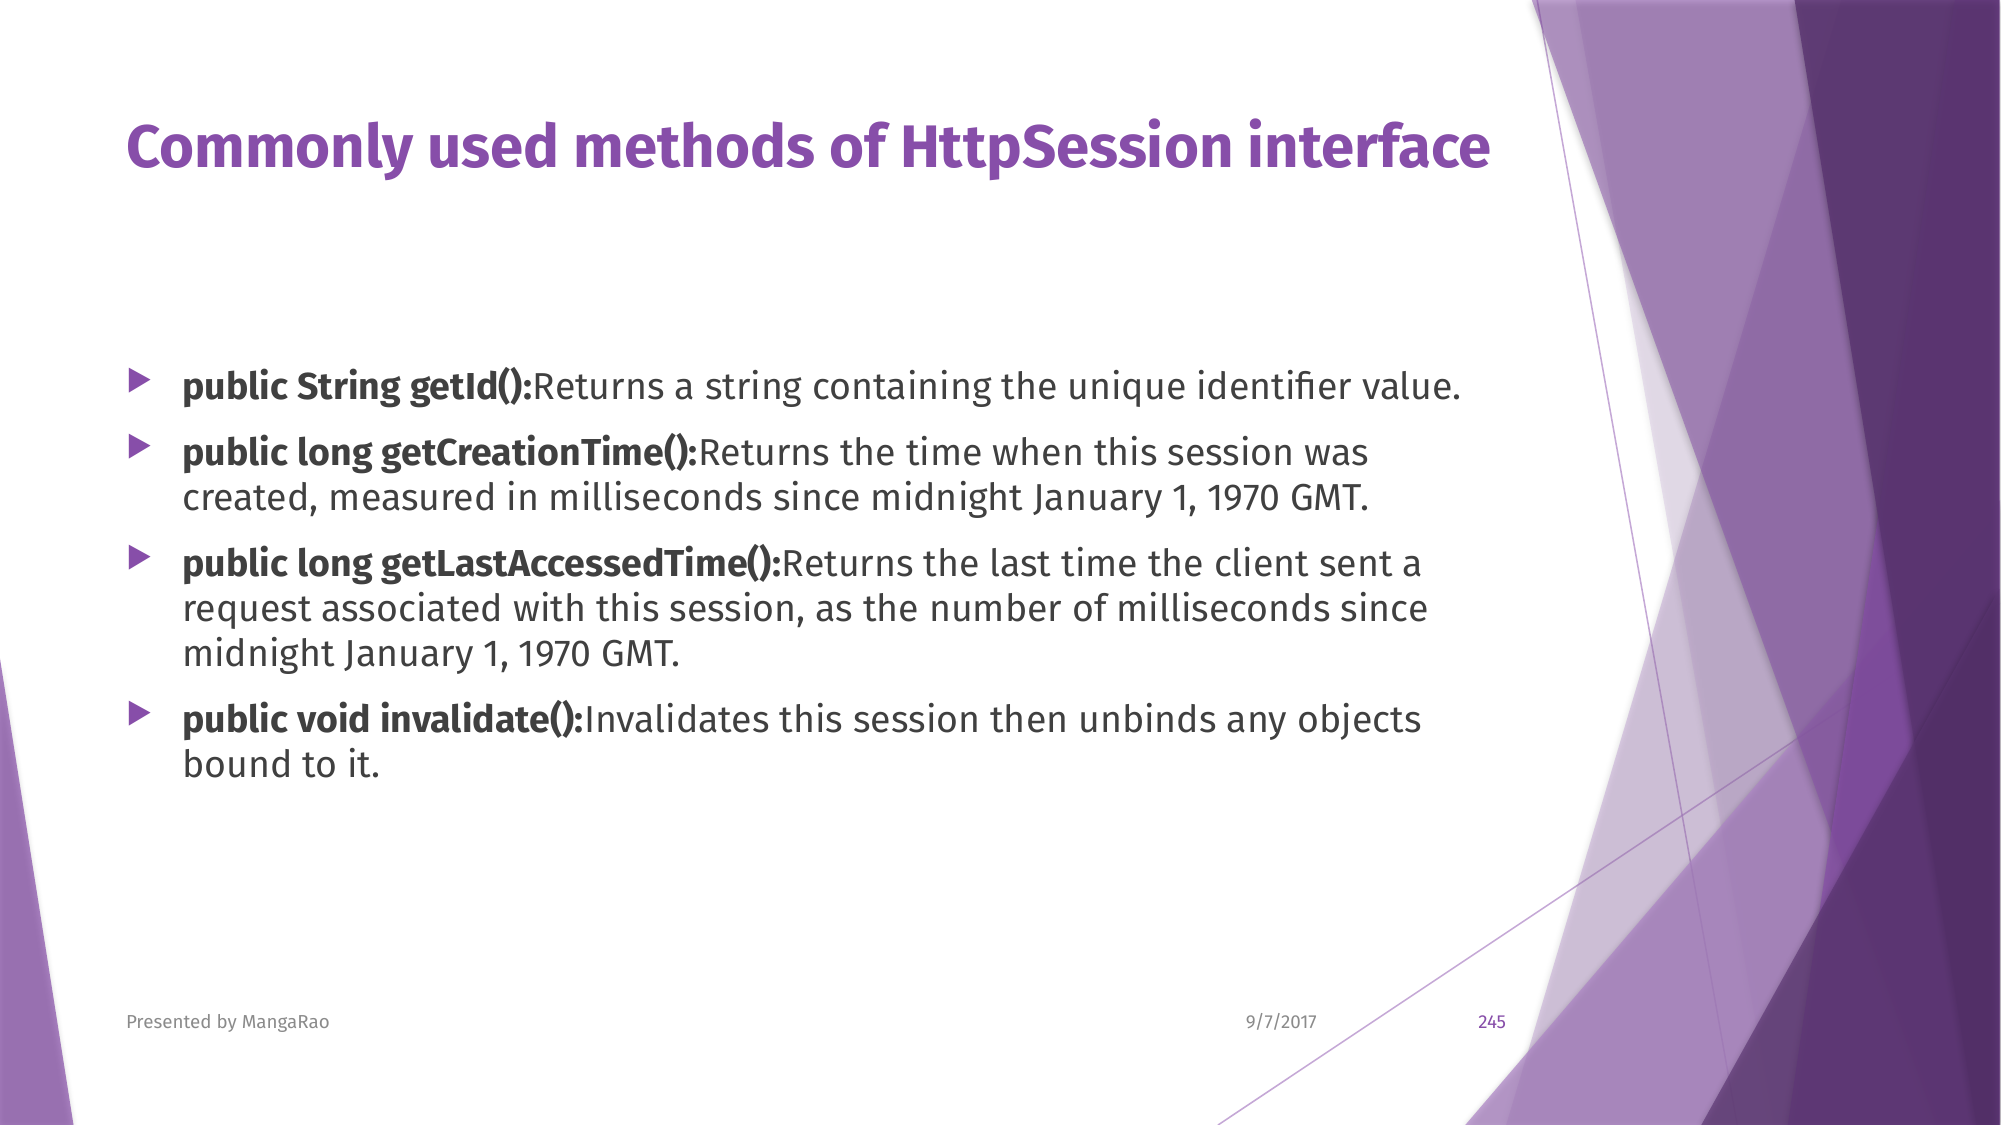

# Commonly used methods of HttpSession interface
public String getId():Returns a string containing the unique identifier value.
public long getCreationTime():Returns the time when this session was created, measured in milliseconds since midnight January 1, 1970 GMT.
public long getLastAccessedTime():Returns the last time the client sent a request associated with this session, as the number of milliseconds since midnight January 1, 1970 GMT.
public void invalidate():Invalidates this session then unbinds any objects bound to it.

Presented by MangaRao
9/7/2017
245